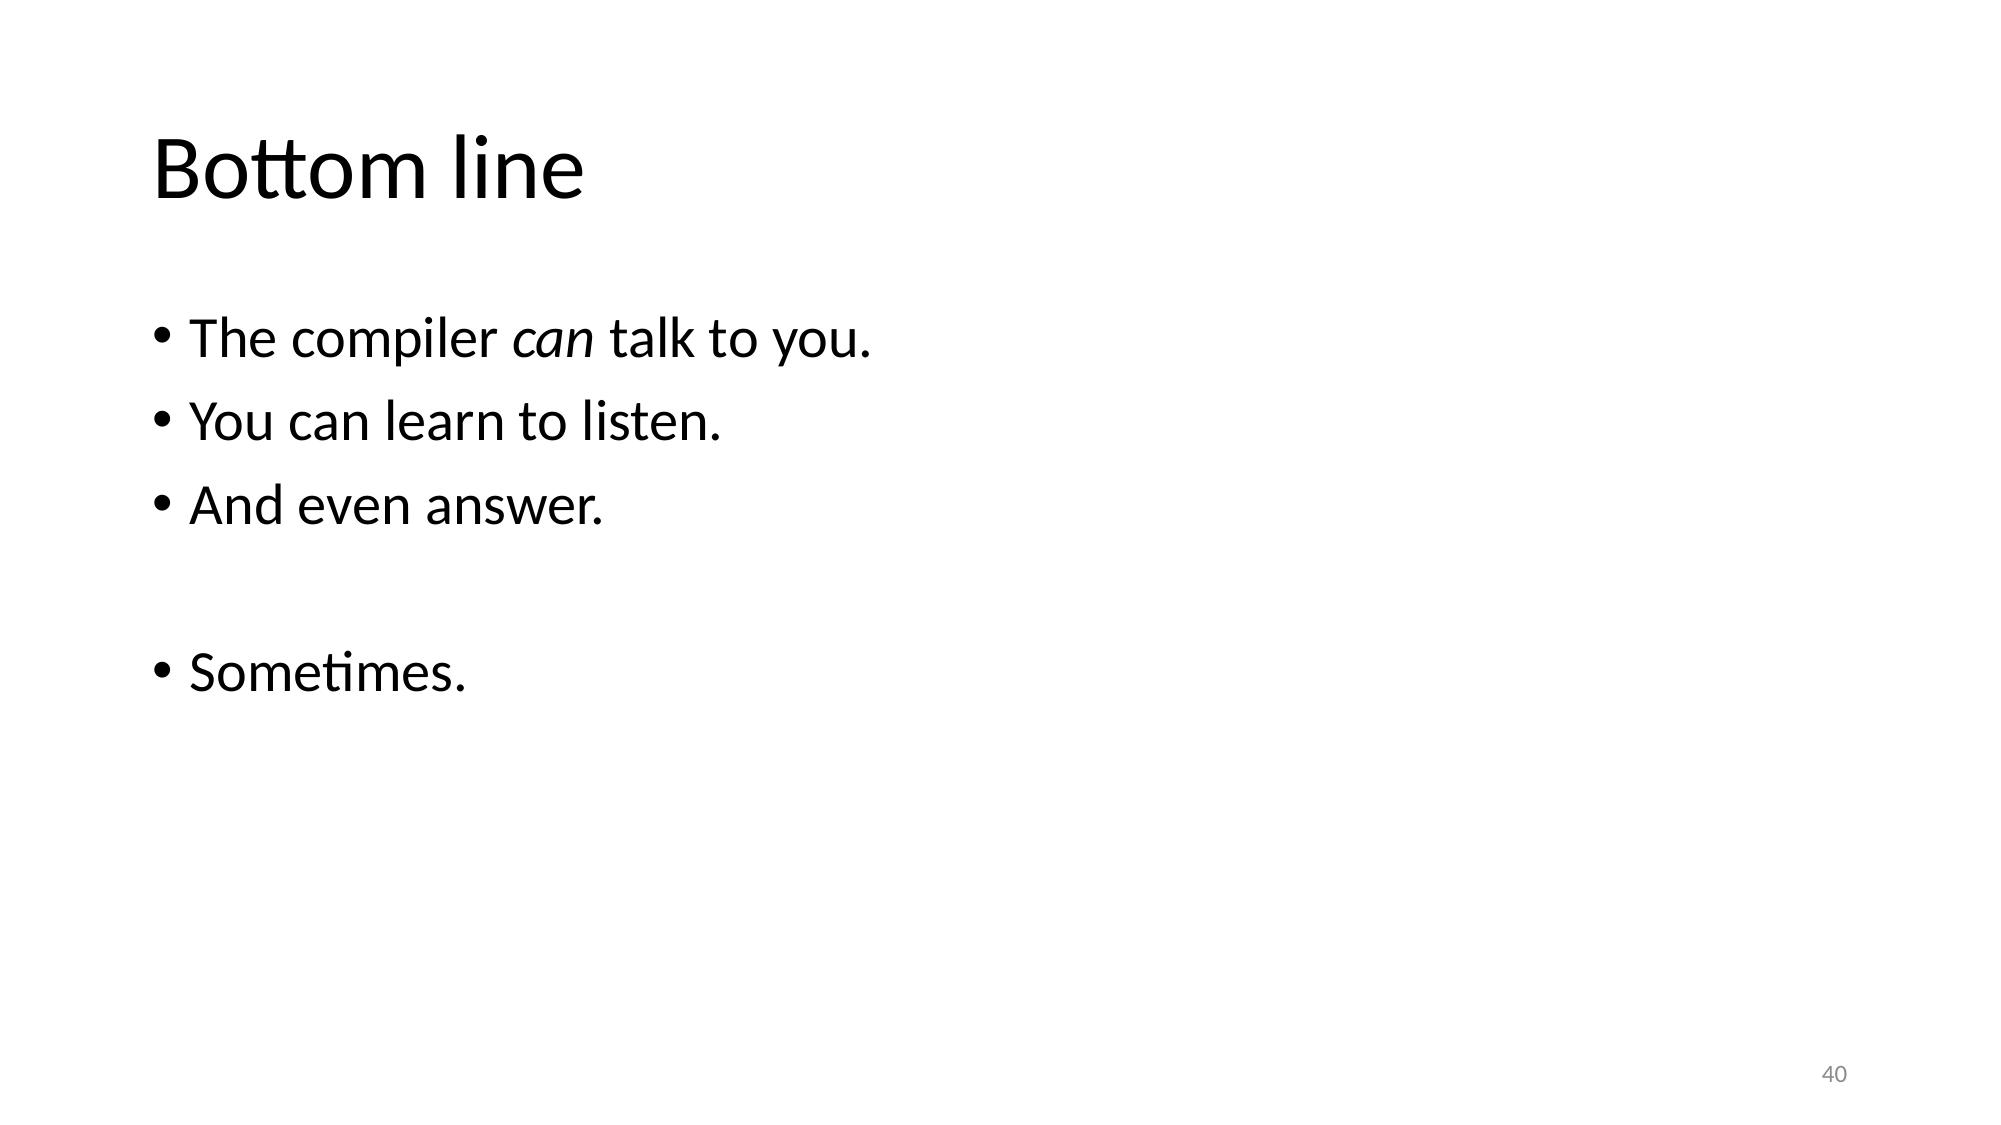

# Bottom line
The compiler can talk to you.
You can learn to listen.
And even answer.

Sometimes.
40